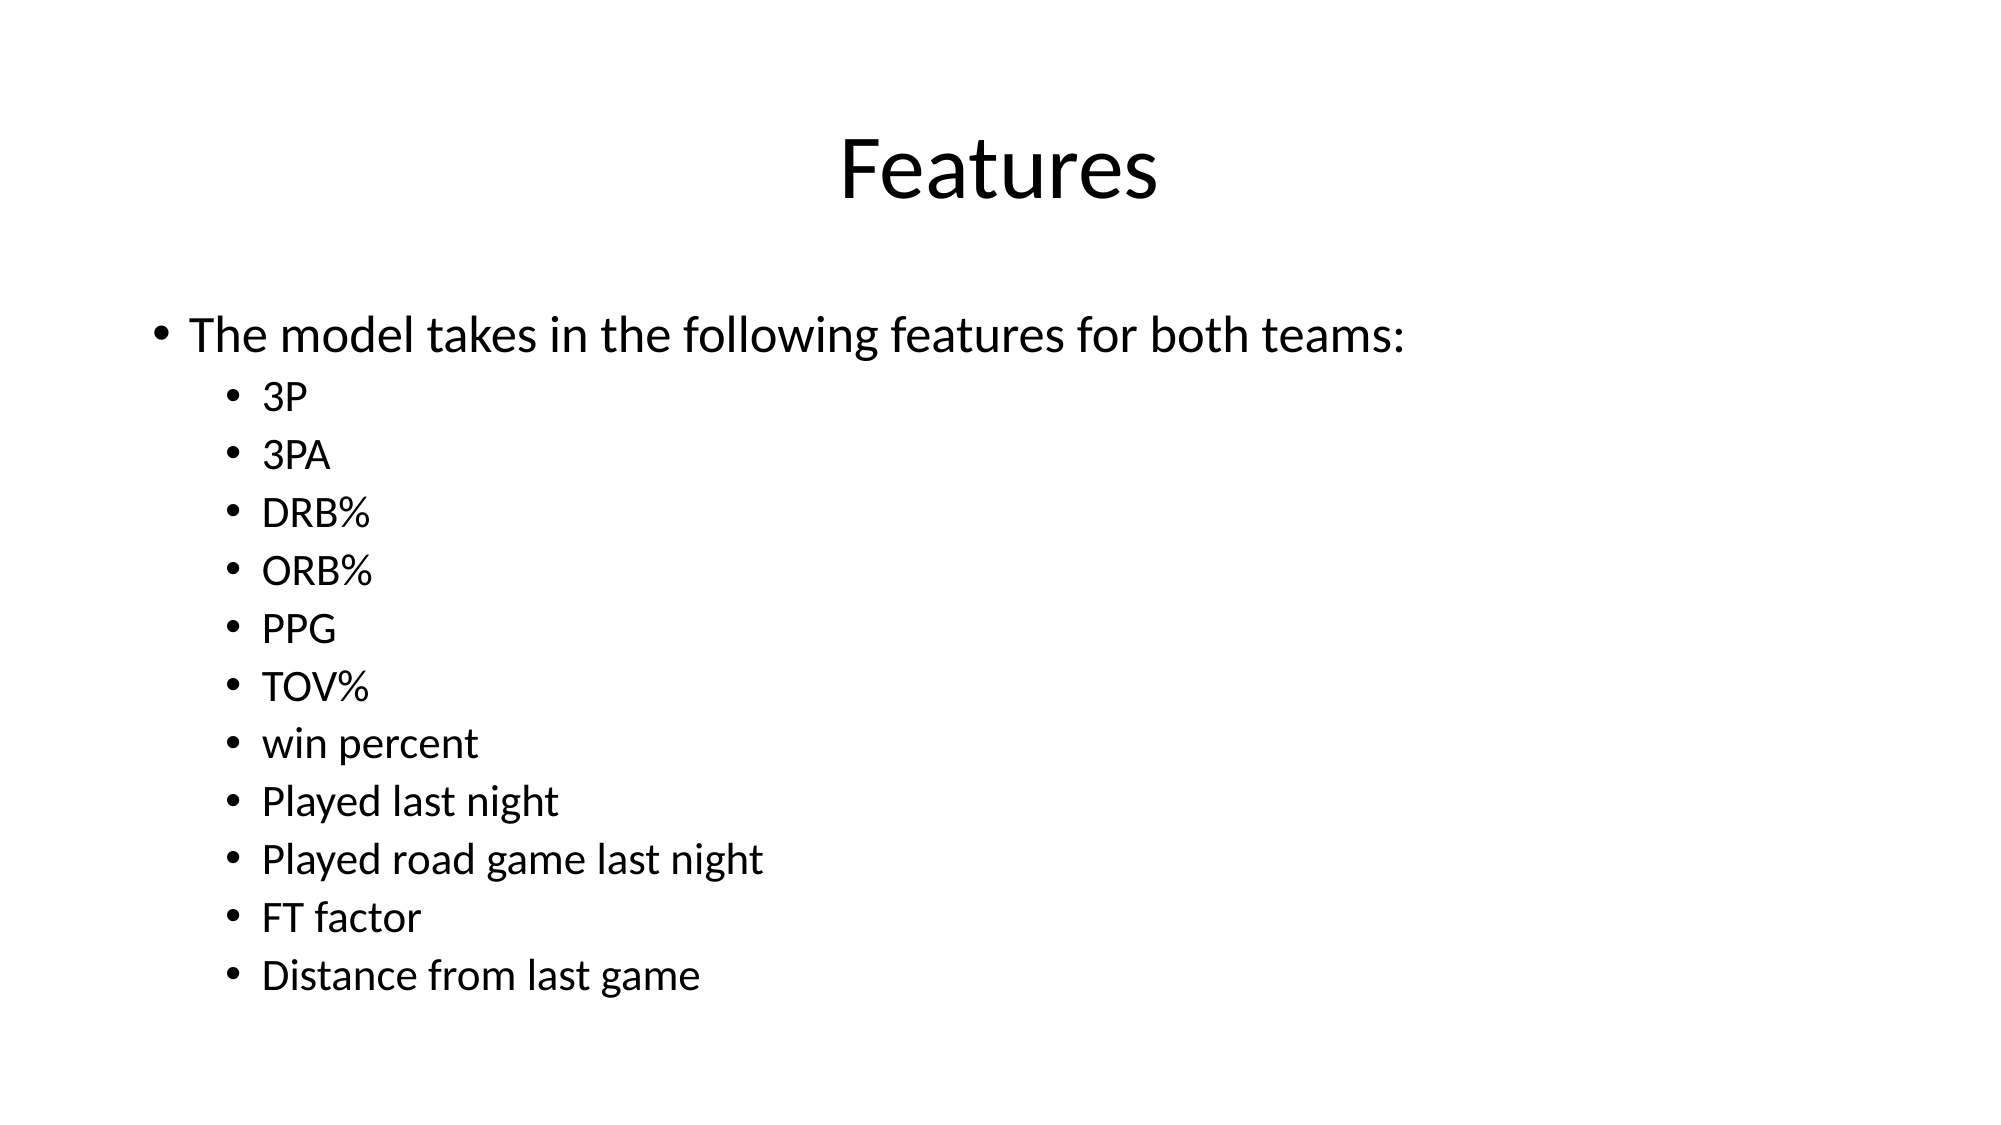

# Features
The model takes in the following features for both teams:
3P
3PA
DRB%
ORB%
PPG
TOV%
win percent
Played last night
Played road game last night
FT factor
Distance from last game